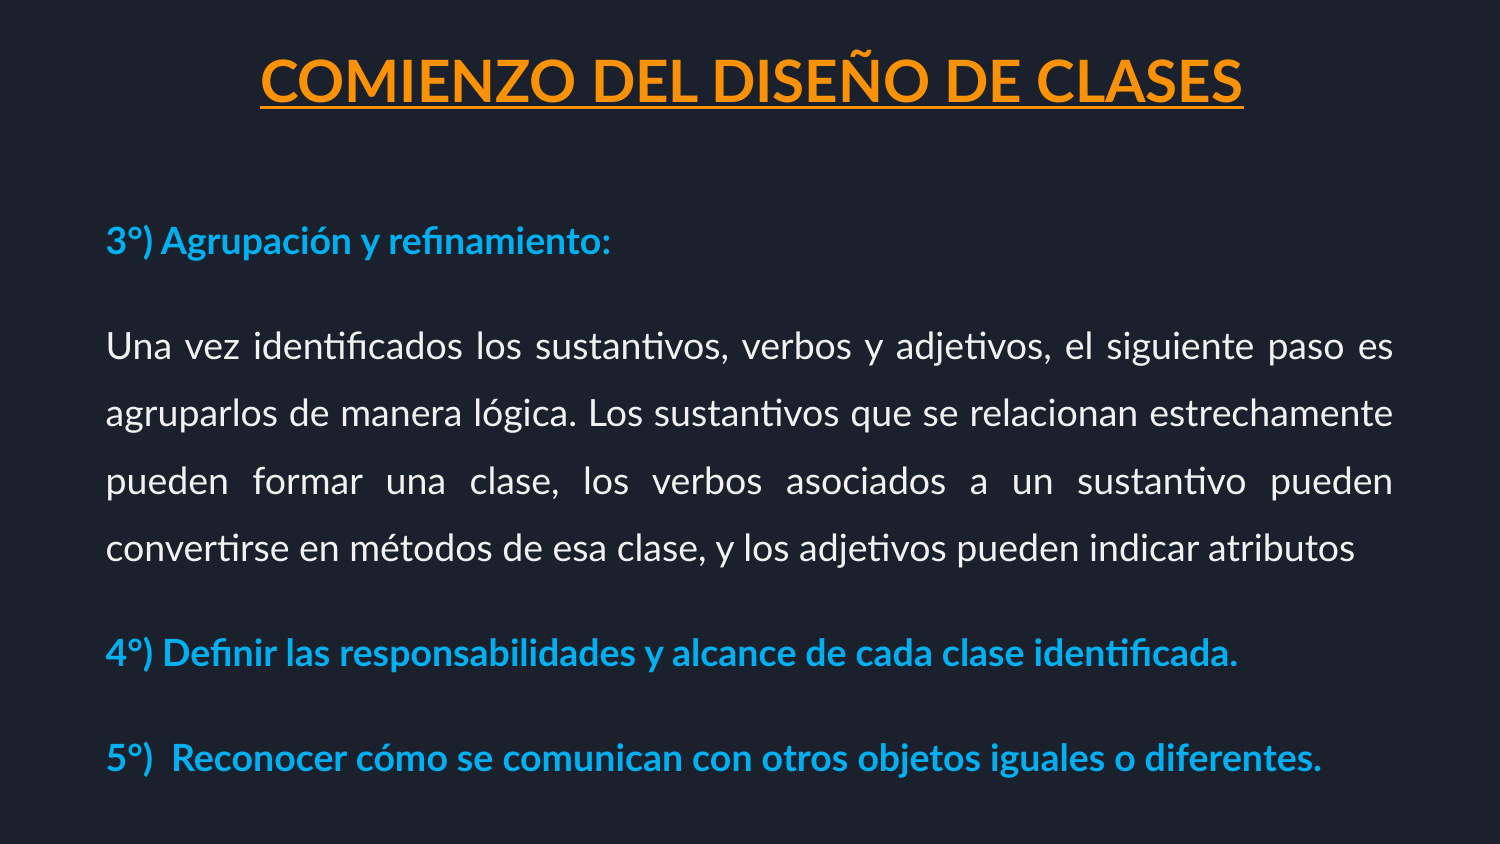

COMIENZO DEL DISEÑO DE CLASES
3°) Agrupación y refinamiento:
Una vez identificados los sustantivos, verbos y adjetivos, el siguiente paso es agruparlos de manera lógica. Los sustantivos que se relacionan estrechamente pueden formar una clase, los verbos asociados a un sustantivo pueden convertirse en métodos de esa clase, y los adjetivos pueden indicar atributos
4°) Definir las responsabilidades y alcance de cada clase identificada.
5°)  Reconocer cómo se comunican con otros objetos iguales o diferentes.